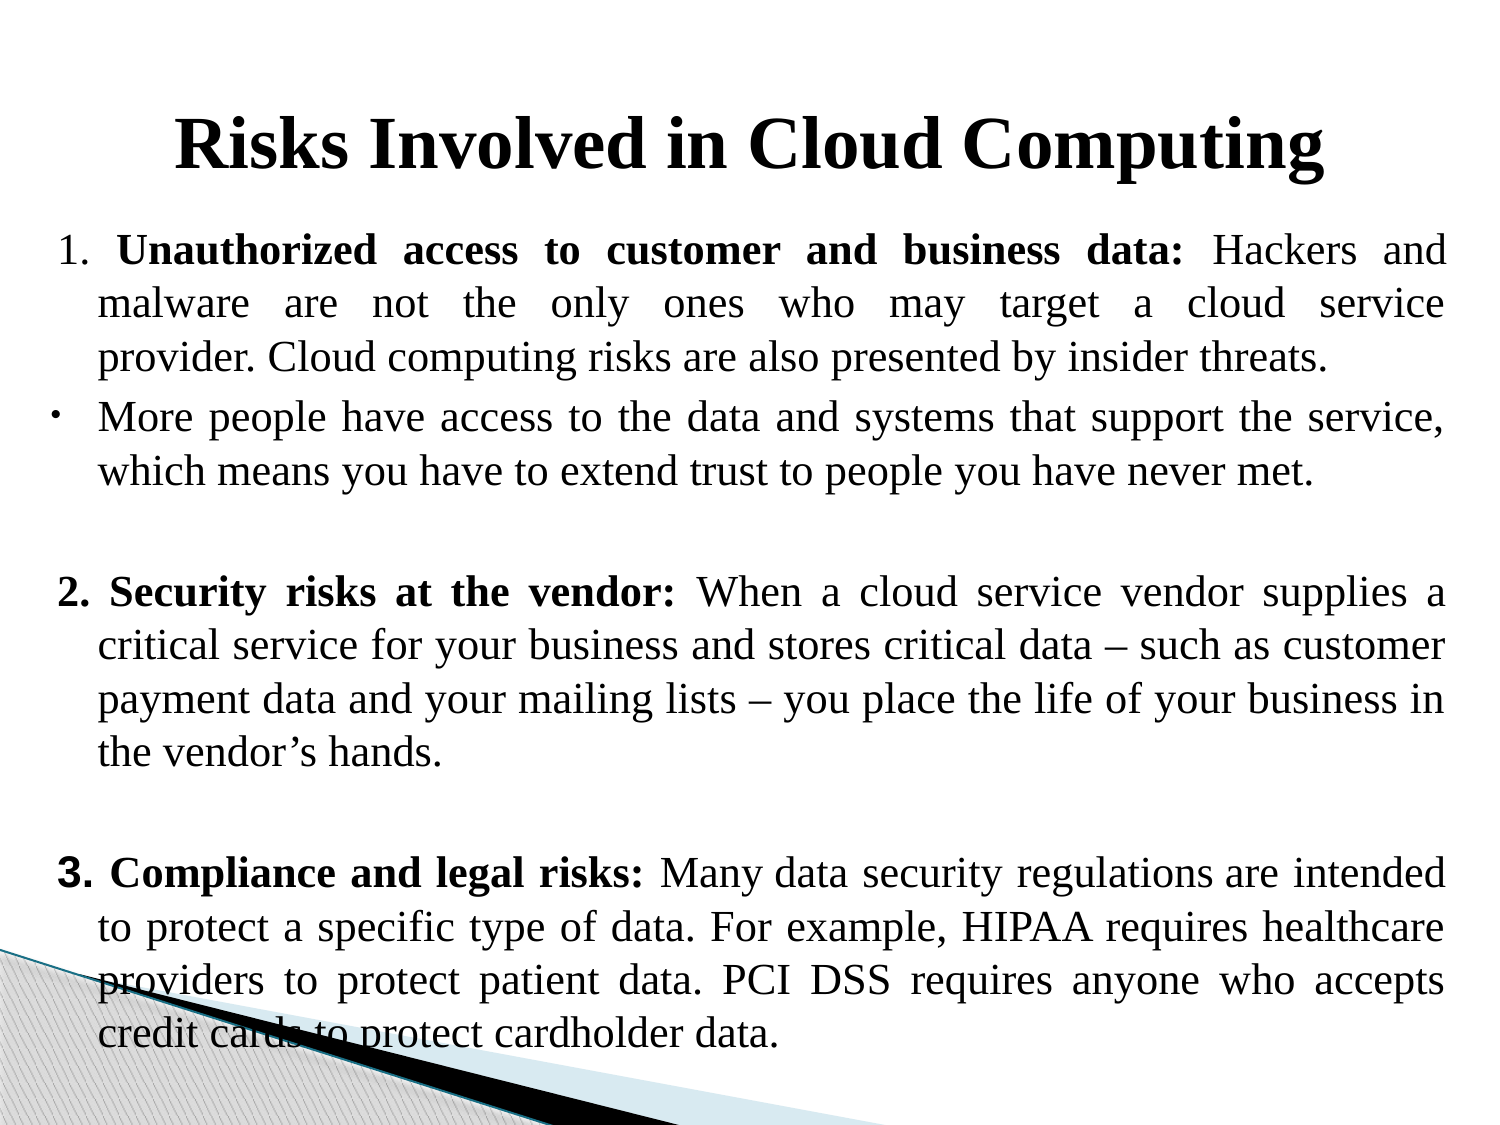

# Risks Involved in Cloud Computing
1. Unauthorized access to customer and business data: Hackers and malware are not the only ones who may target a cloud service provider. Cloud computing risks are also presented by insider threats.
More people have access to the data and systems that support the service, which means you have to extend trust to people you have never met.

2. Security risks at the vendor: When a cloud service vendor supplies a critical service for your business and stores critical data – such as customer payment data and your mailing lists – you place the life of your business in the vendor’s hands.

3. Compliance and legal risks: Many data security regulations are intended to protect a specific type of data. For example, HIPAA requires healthcare providers to protect patient data. PCI DSS requires anyone who accepts credit cards to protect cardholder data.